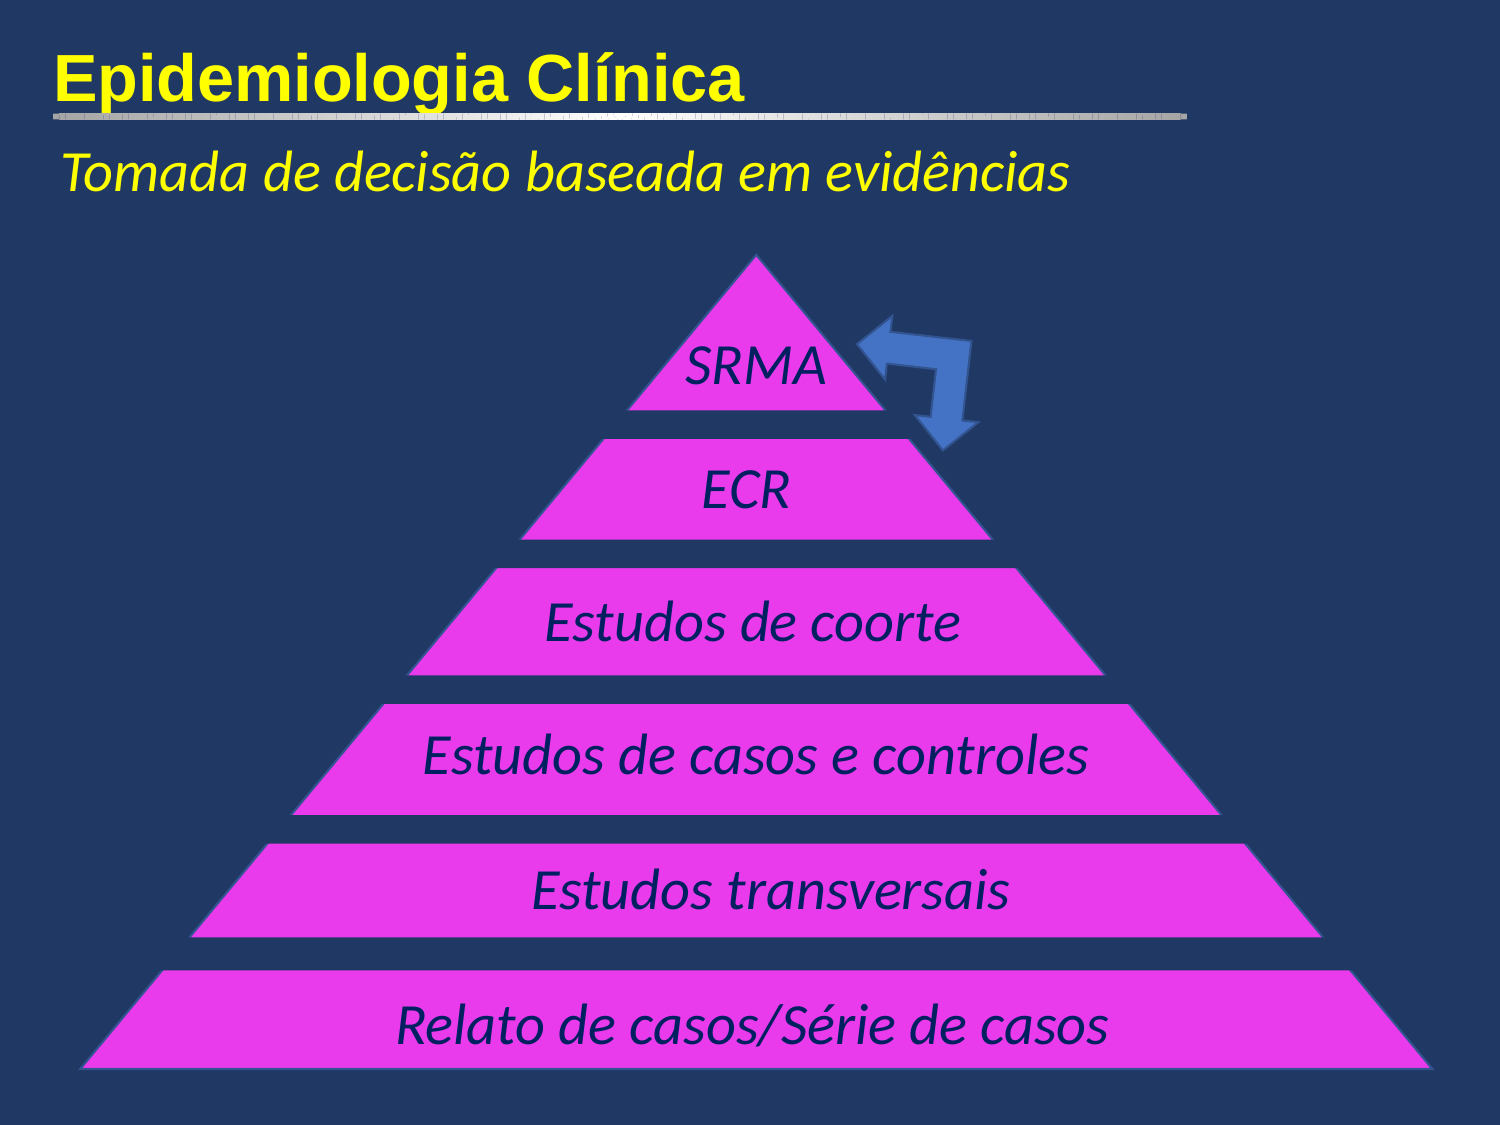

Epidemiologia Clínica

Tomada de decisão baseada em evidências

SRMA

ECR

Estudos de coorte

Estudos de casos e controles

Estudos transversais

Relato de casos/Série de casos